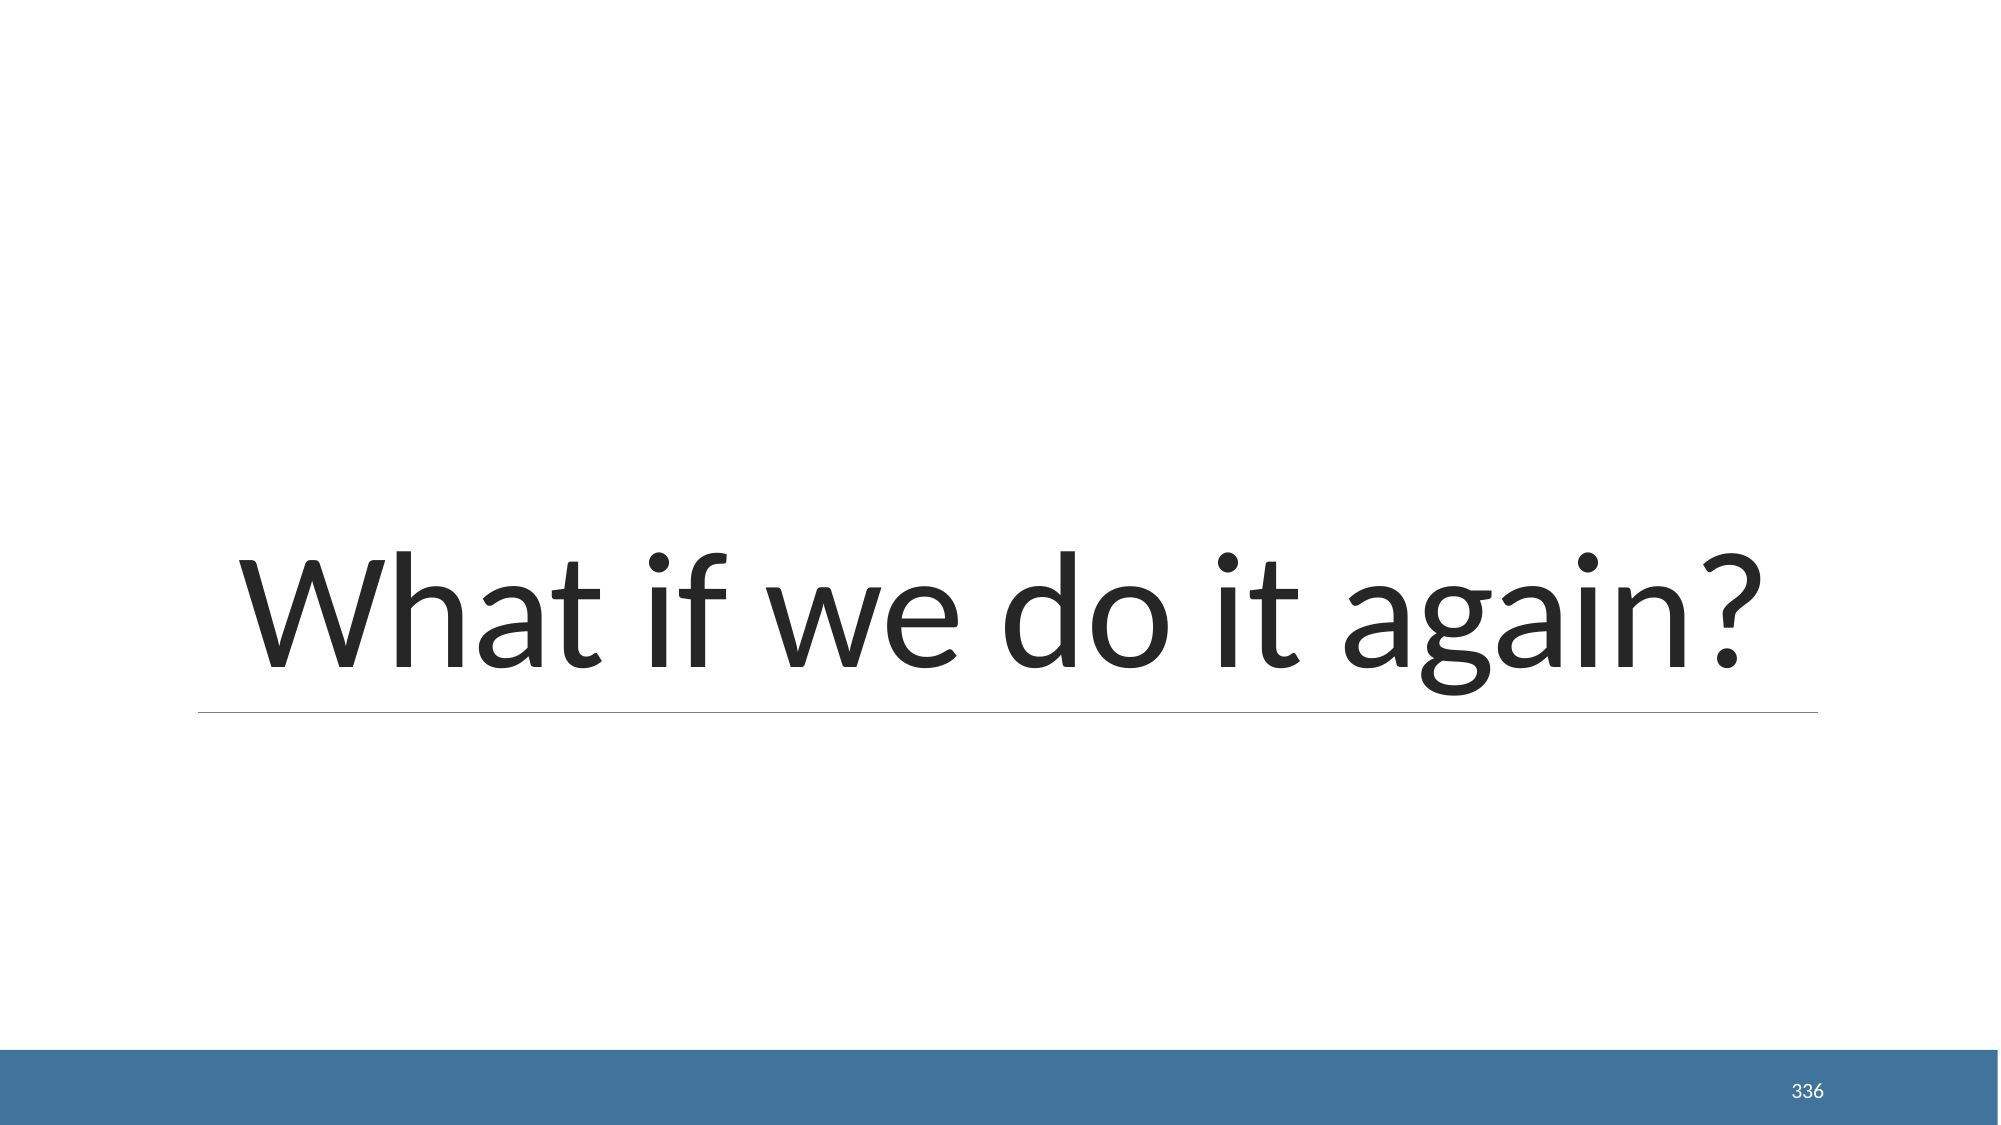

# What if we do it again?

336